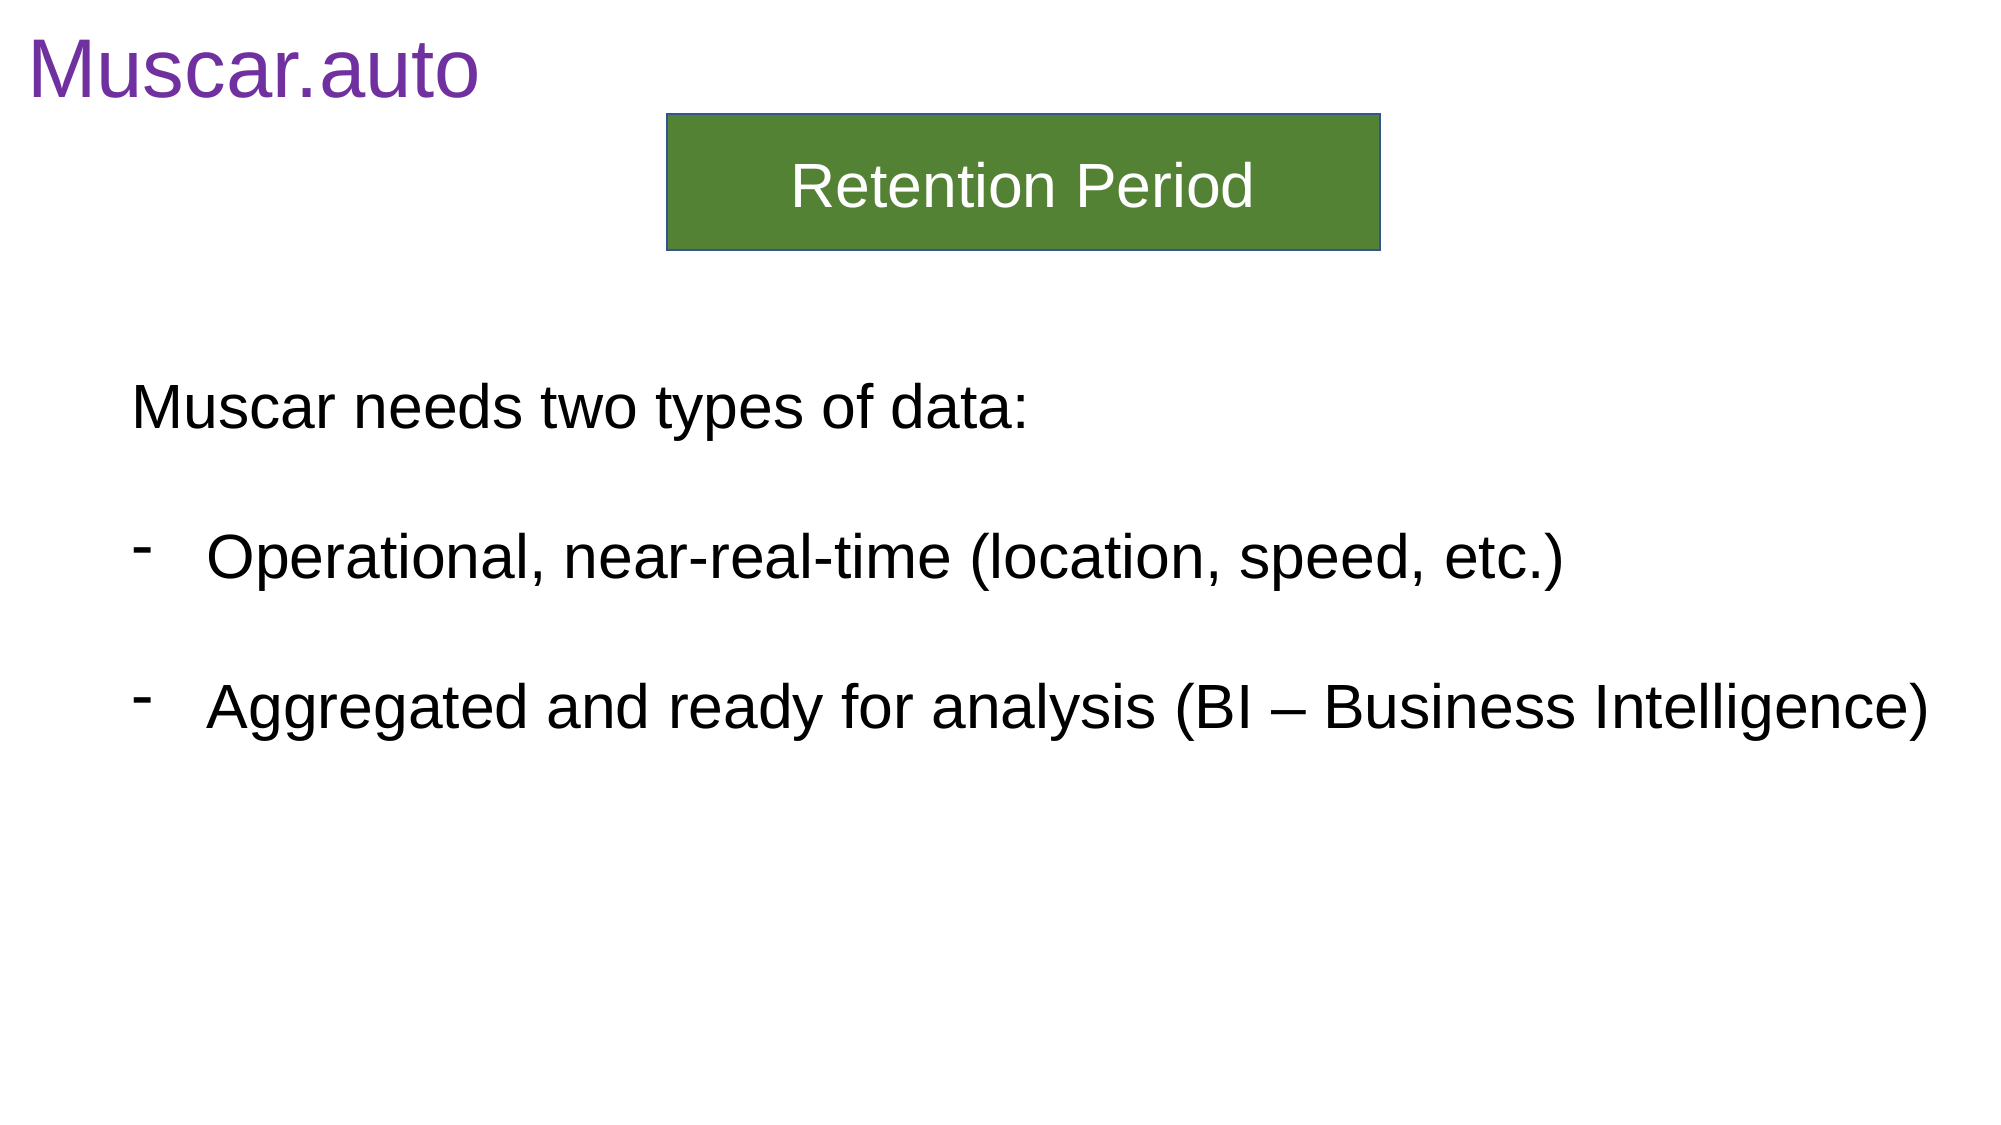

Muscar.auto
Retention Period
Muscar needs two types of data:
Operational, near-real-time (location, speed, etc.)
Aggregated and ready for analysis (BI – Business Intelligence)